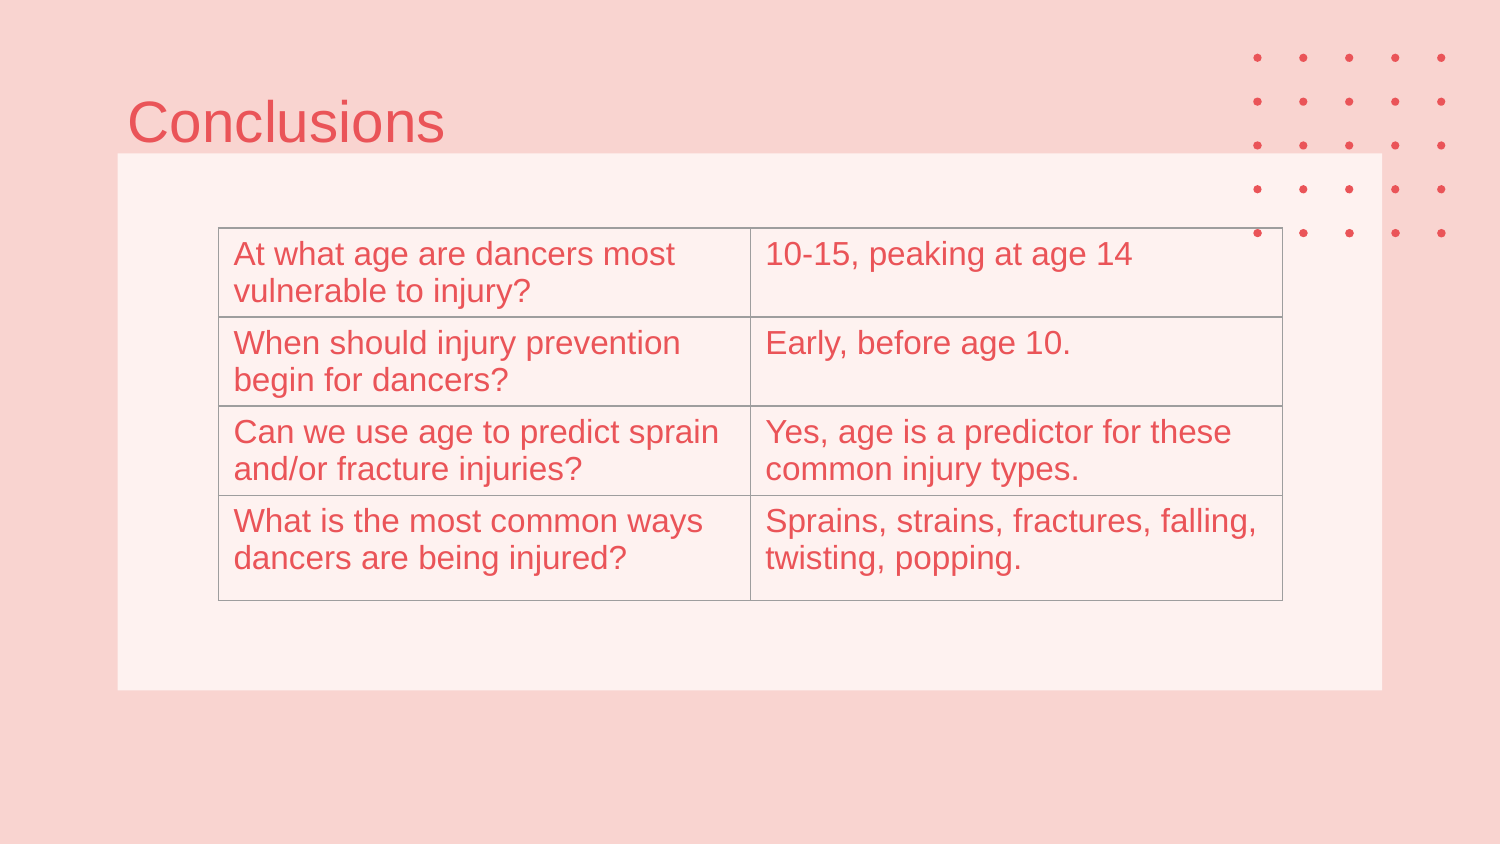

# Conclusions
| At what age are dancers most vulnerable to injury? | 10-15, peaking at age 14 |
| --- | --- |
| When should injury prevention begin for dancers? | Early, before age 10. |
| Can we use age to predict sprain and/or fracture injuries? | Yes, age is a predictor for these common injury types. |
| What is the most common ways dancers are being injured? | Sprains, strains, fractures, falling, twisting, popping. |